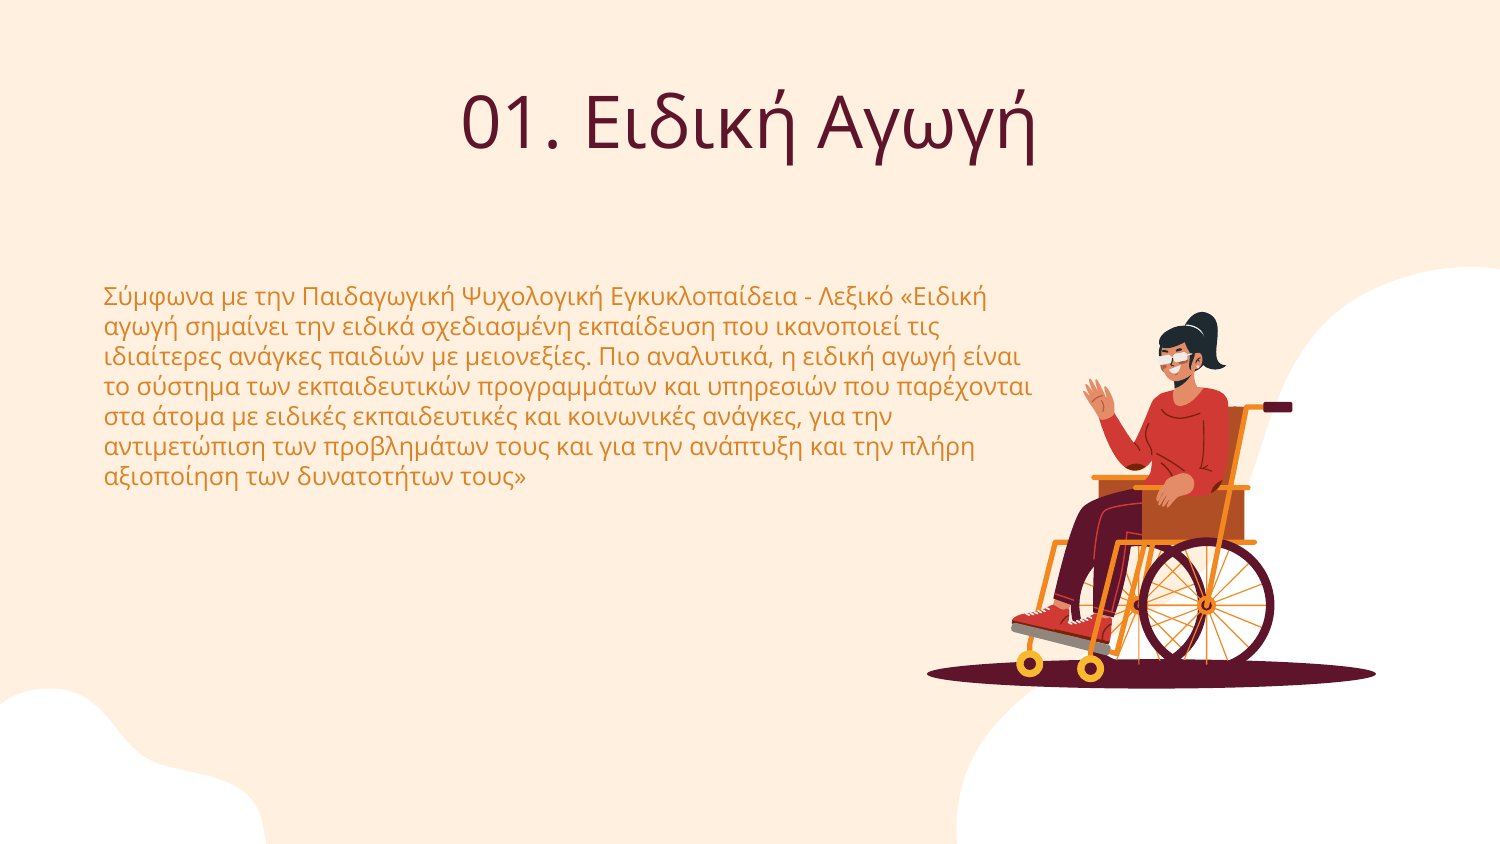

# 01. Ειδική Αγωγή
Σύμφωνα με την Παιδαγωγική Ψυχολογική Εγκυκλοπαίδεια - Λεξικό «Ειδική αγωγή σημαίνει την ειδικά σχεδιασμένη εκπαίδευση που ικανοποιεί τις ιδιαίτερες ανάγκες παιδιών με μειονεξίες. Πιο αναλυτικά, η ειδική αγωγή είναι το σύστημα των εκπαιδευτικών προγραμμάτων και υπηρεσιών που παρέχονται στα άτομα με ειδικές εκπαιδευτικές και κοινωνικές ανάγκες, για την αντιμετώπιση των προβλημάτων τους και για την ανάπτυξη και την πλήρη αξιοποίηση των δυνατοτήτων τους»